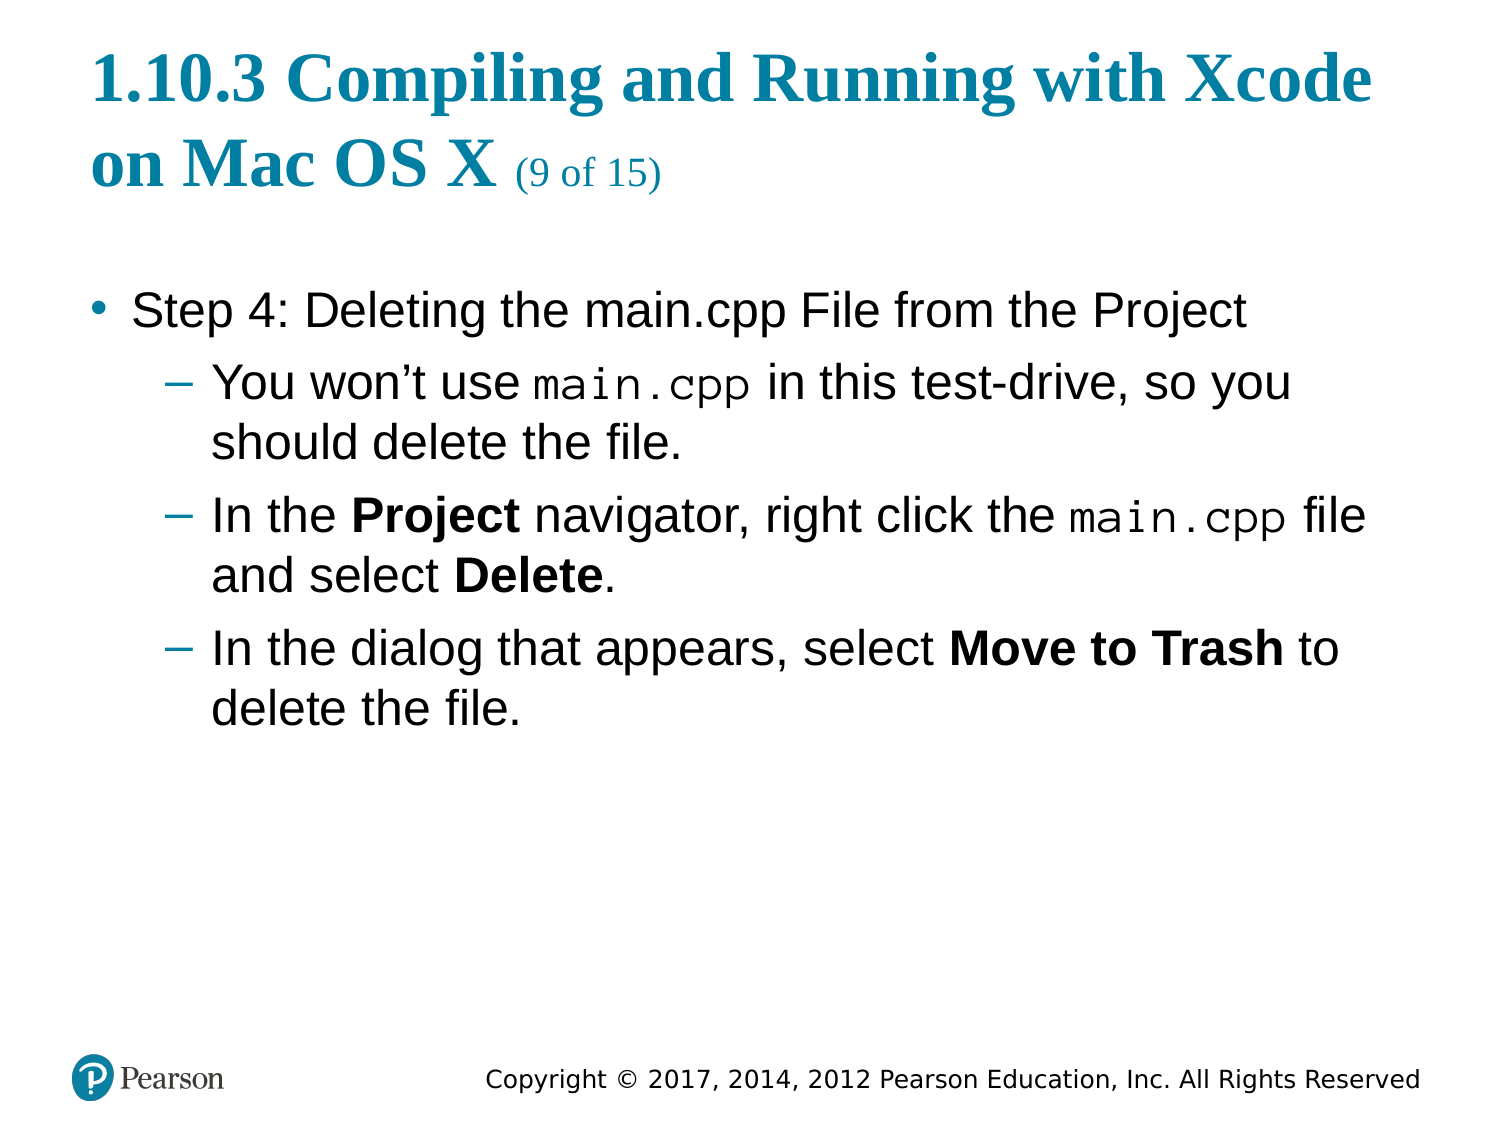

# 1.10.3 Compiling and Running with Xcode on Mac O S X (9 of 15)
Step 4: Deleting the main.cpp File from the Project
You won’t use main.cpp in this test-drive, so you should delete the file.
In the Project navigator, right click the main.cpp file and select Delete.
In the dialog that appears, select Move to Trash to delete the file.